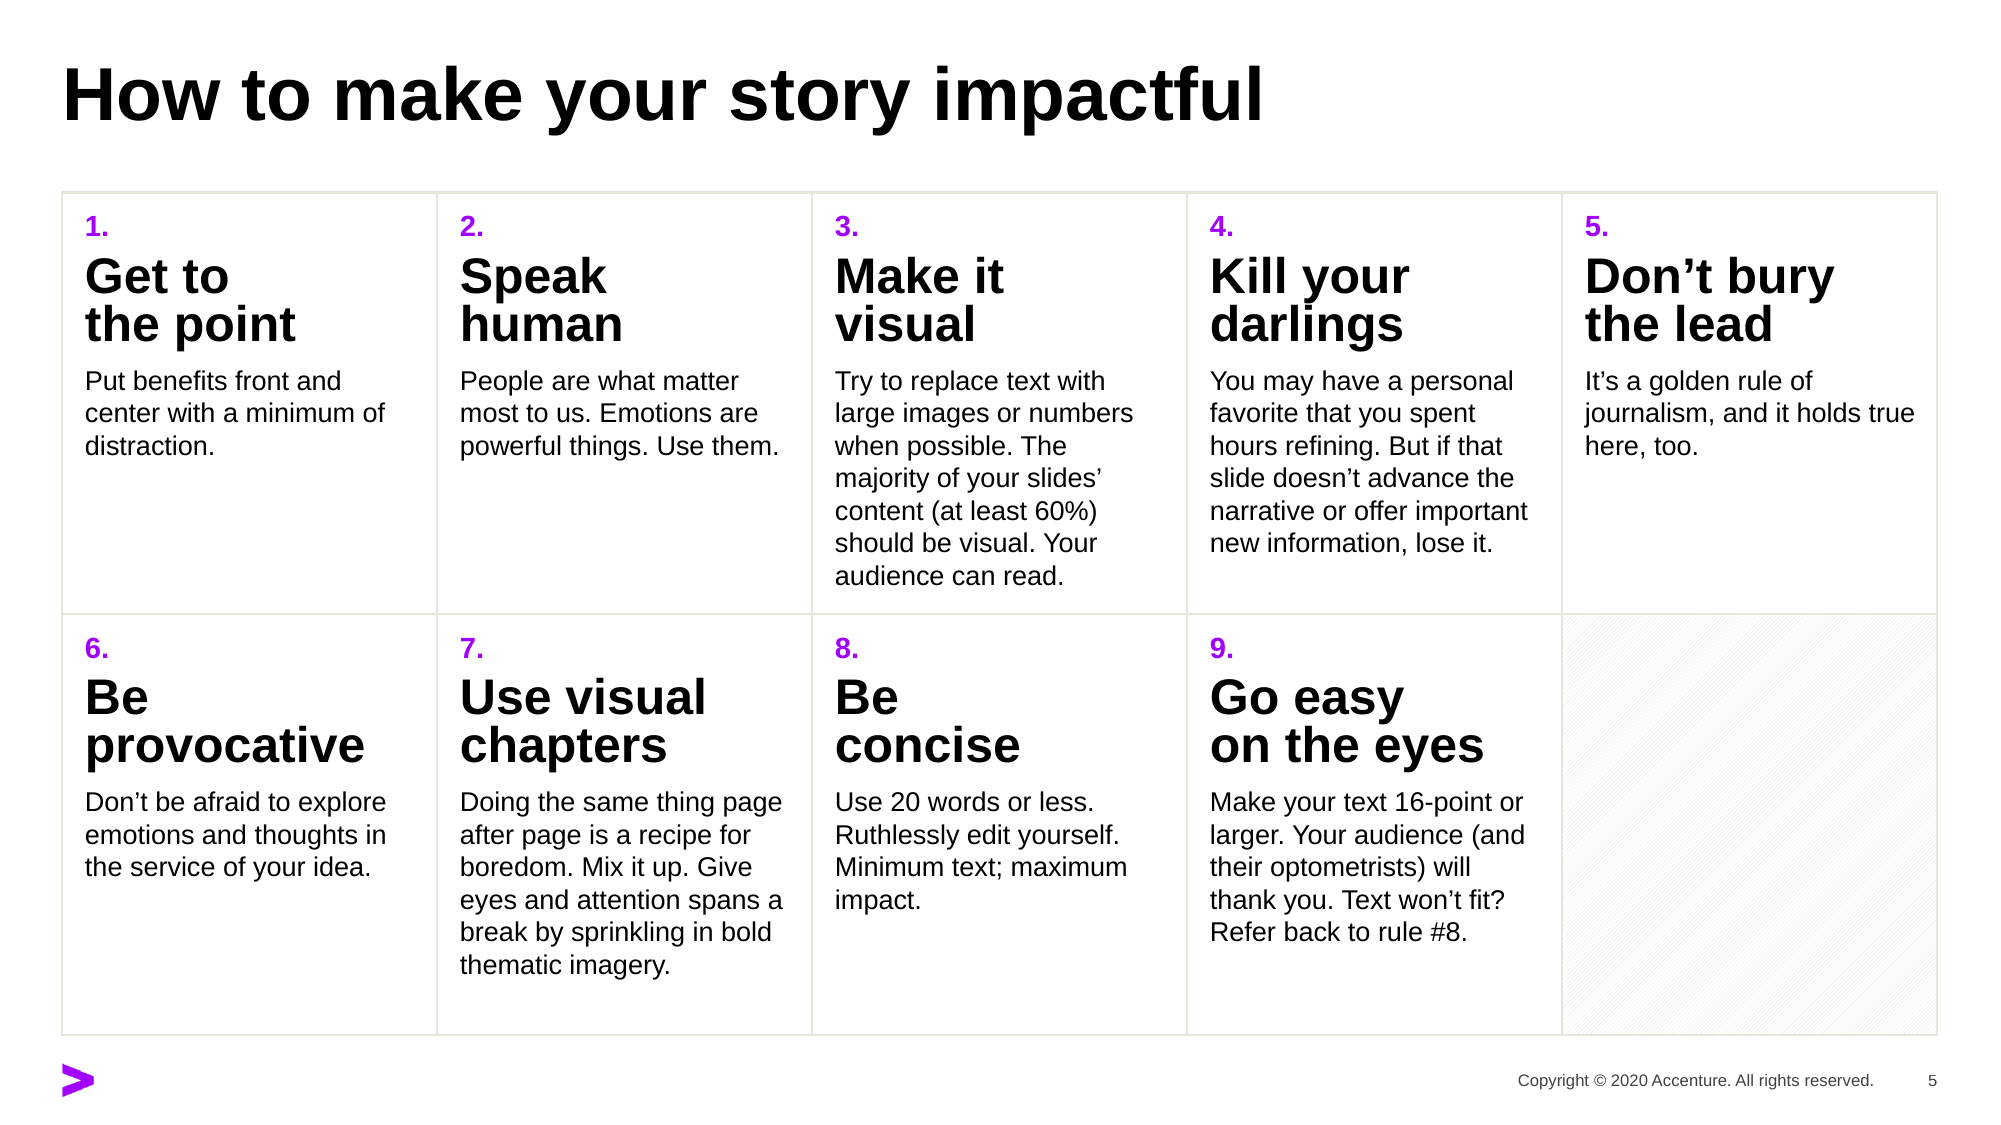

# How to make your story impactful
1.
Get to
the point
Put benefits front and center with a minimum of distraction.
2.
Speak
human
People are what matter most to us. Emotions are powerful things. Use them.
3.
Make it
visual
Try to replace text with large images or numbers when possible. The majority of your slides’ content (at least 60%) should be visual. Your audience can read.
4.
Kill your darlings
You may have a personal favorite that you spent hours refining. But if that slide doesn’t advance the narrative or offer important new information, lose it.
5.
Don’t bury
the lead
It’s a golden rule of journalism, and it holds true here, too.
6.
Be
provocative
Don’t be afraid to explore emotions and thoughts in the service of your idea.
7.
Use visual chapters
Doing the same thing page after page is a recipe for boredom. Mix it up. Give eyes and attention spans a break by sprinkling in bold thematic imagery.
8.
Be
concise
Use 20 words or less. Ruthlessly edit yourself. Minimum text; maximum impact.
9.
Go easy
on the eyes
Make your text 16-point or larger. Your audience (and their optometrists) will thank you. Text won’t fit? Refer back to rule #8.